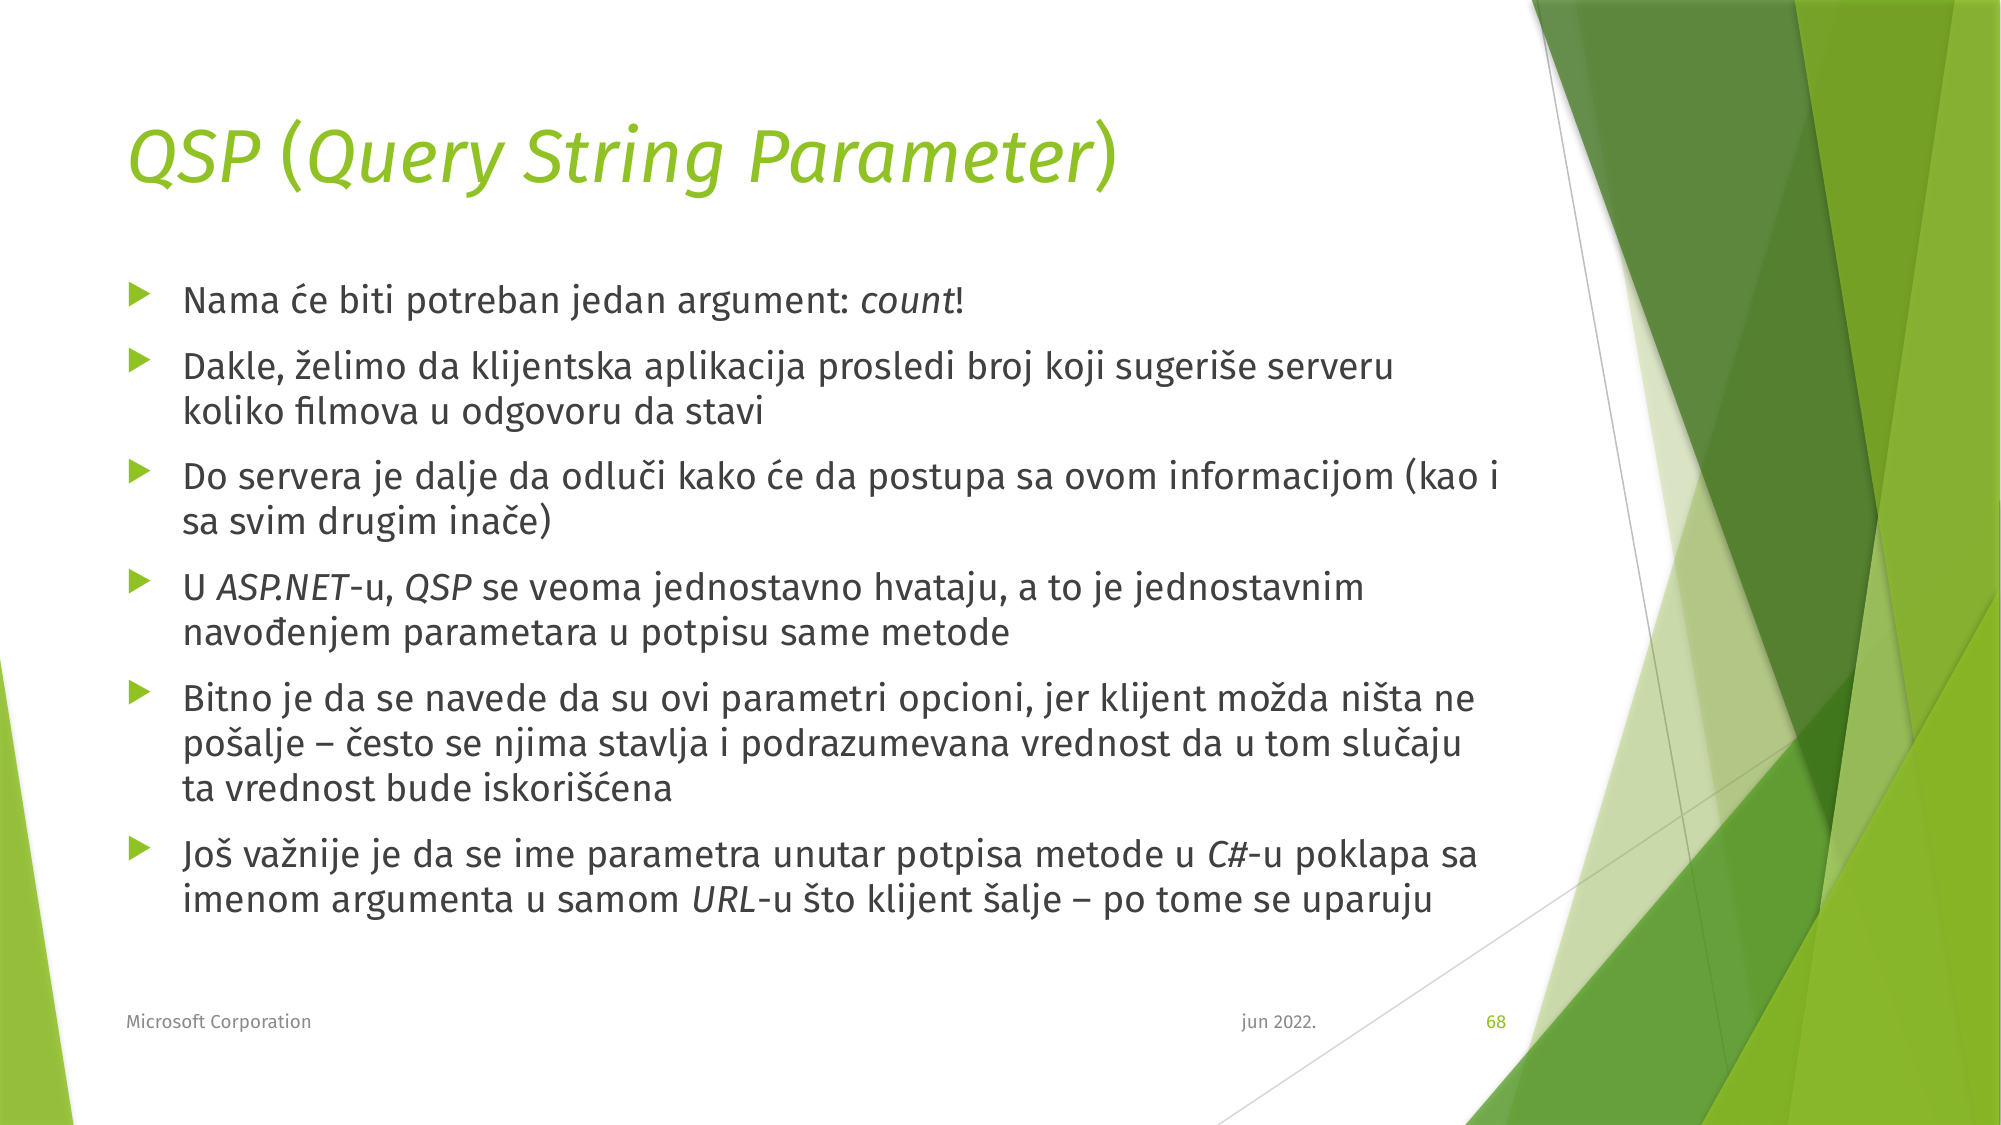

# QSP (Query String Parameter)
Nama će biti potreban jedan argument: count!
Dakle, želimo da klijentska aplikacija prosledi broj koji sugeriše serveru koliko filmova u odgovoru da stavi
Do servera je dalje da odluči kako će da postupa sa ovom informacijom (kao i sa svim drugim inače)
U ASP.NET-u, QSP se veoma jednostavno hvataju, a to je jednostavnim navođenjem parametara u potpisu same metode
Bitno je da se navede da su ovi parametri opcioni, jer klijent možda ništa ne pošalje – često se njima stavlja i podrazumevana vrednost da u tom slučaju ta vrednost bude iskorišćena
Još važnije je da se ime parametra unutar potpisa metode u C#-u poklapa sa imenom argumenta u samom URL-u što klijent šalje – po tome se uparuju
Microsoft Corporation
jun 2022.
68